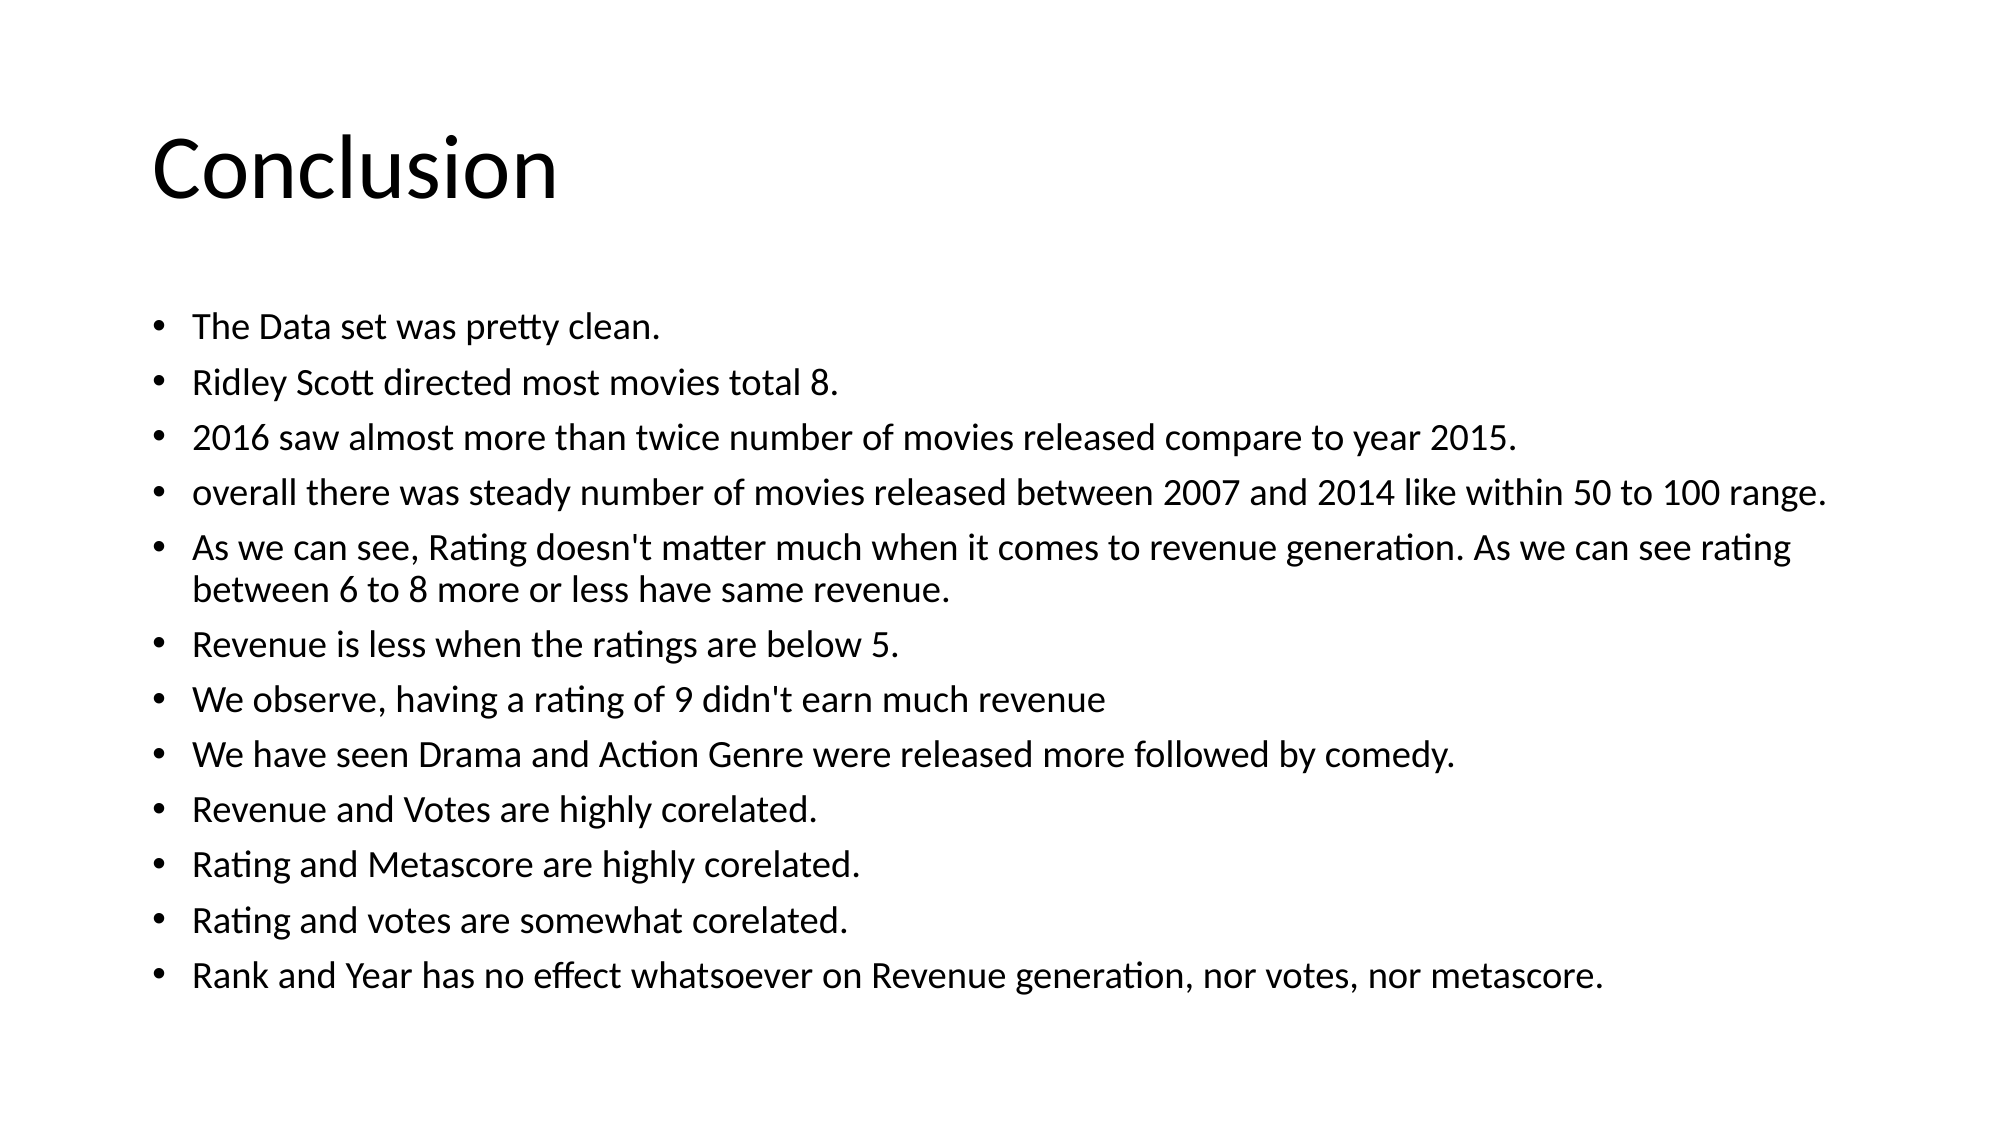

# Conclusion
The Data set was pretty clean.
Ridley Scott directed most movies total 8.
2016 saw almost more than twice number of movies released compare to year 2015.
overall there was steady number of movies released between 2007 and 2014 like within 50 to 100 range.
As we can see, Rating doesn't matter much when it comes to revenue generation. As we can see rating between 6 to 8 more or less have same revenue.
Revenue is less when the ratings are below 5.
We observe, having a rating of 9 didn't earn much revenue
We have seen Drama and Action Genre were released more followed by comedy.
Revenue and Votes are highly corelated.
Rating and Metascore are highly corelated.
Rating and votes are somewhat corelated.
Rank and Year has no effect whatsoever on Revenue generation, nor votes, nor metascore.